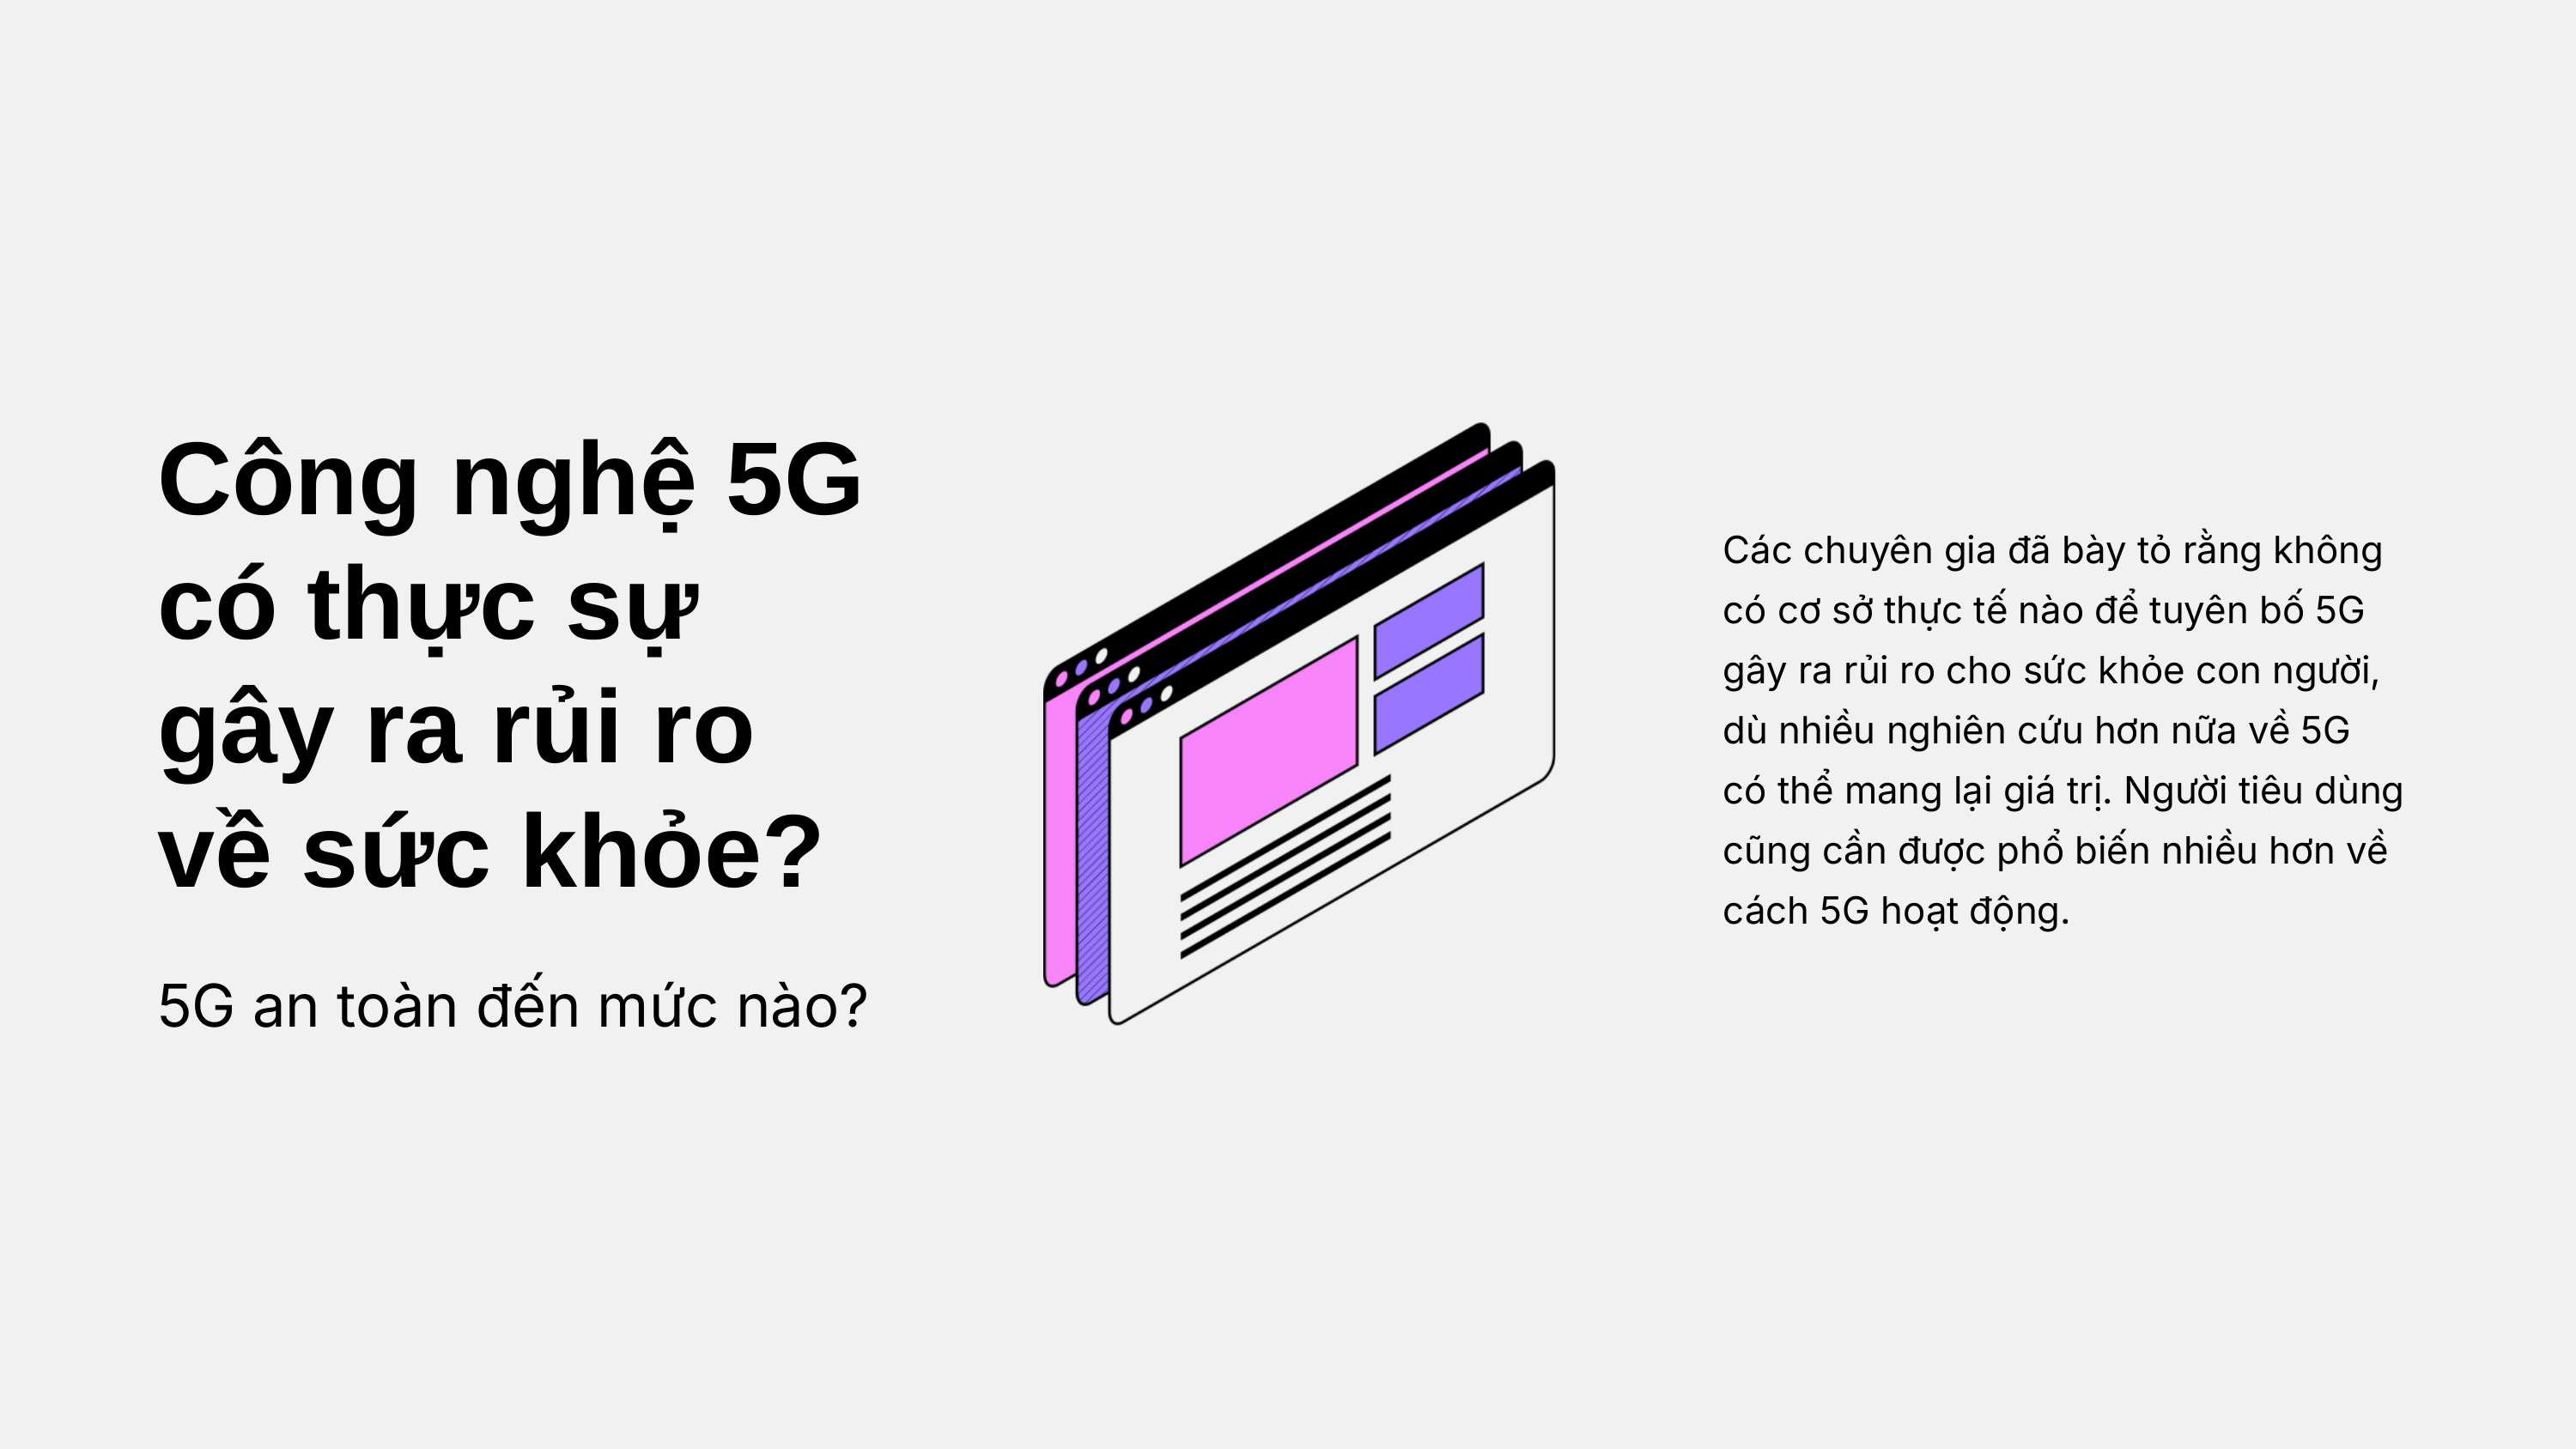

Công nghệ 5G có thực sự gây ra rủi ro về sức khỏe?
5G an toàn đến mức nào?

Các chuyên gia đã bày tỏ rằng không có cơ sở thực tế nào để tuyên bố 5G gây ra rủi ro cho sức khỏe con người, dù nhiều nghiên cứu hơn nữa về 5G
có thể mang lại giá trị. Người tiêu dùng
cũng cần được phổ biến nhiều hơn về cách 5G hoạt động.